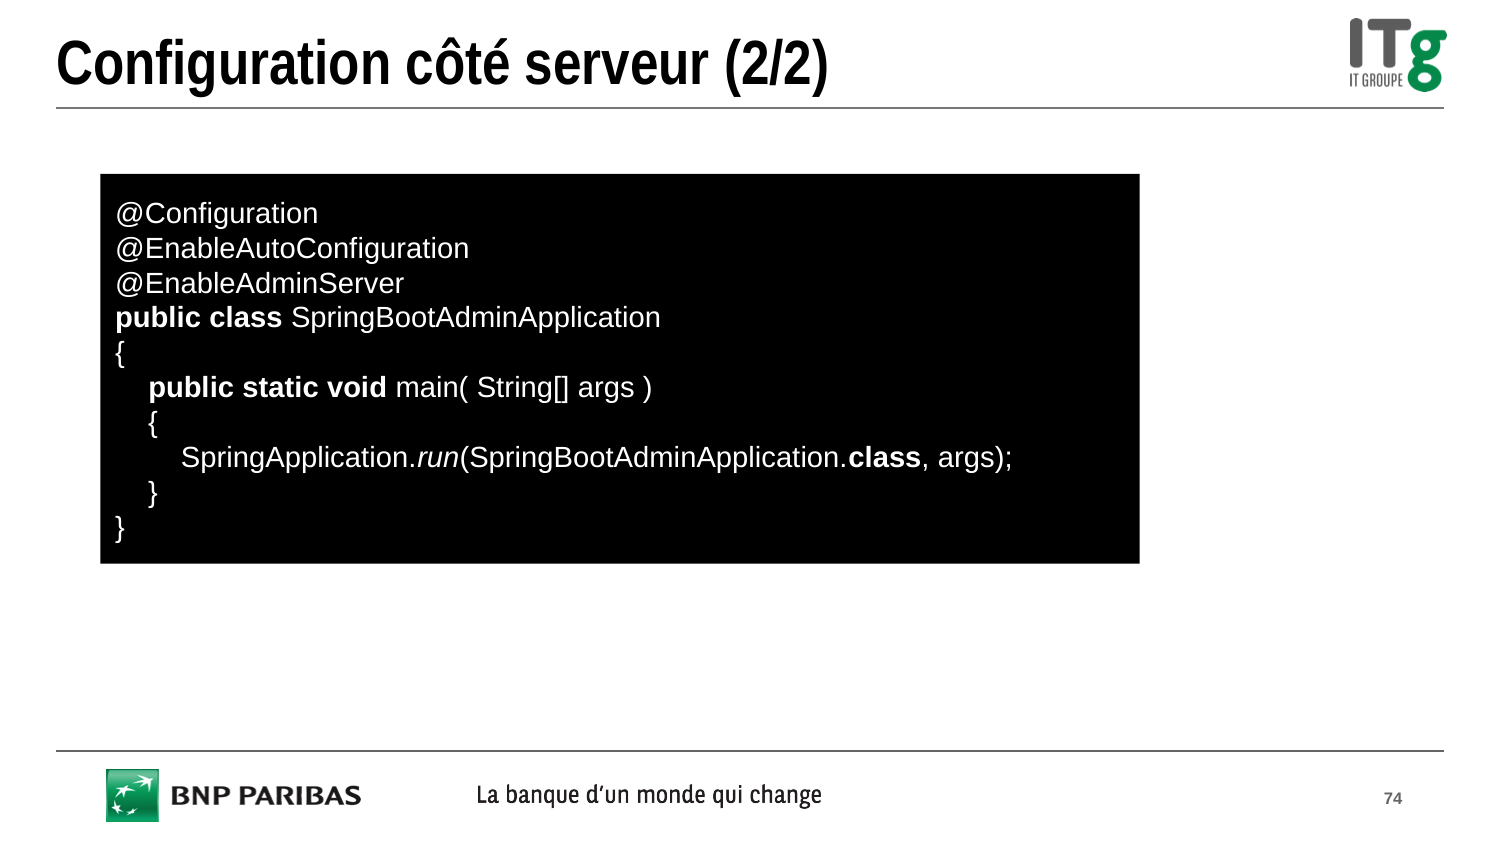

# Configuration côté serveur (2/2)
@Configuration
@EnableAutoConfiguration
@EnableAdminServer
public class SpringBootAdminApplication
{
    public static void main( String[] args )
    {
        SpringApplication.run(SpringBootAdminApplication.class, args);
    }
}
74